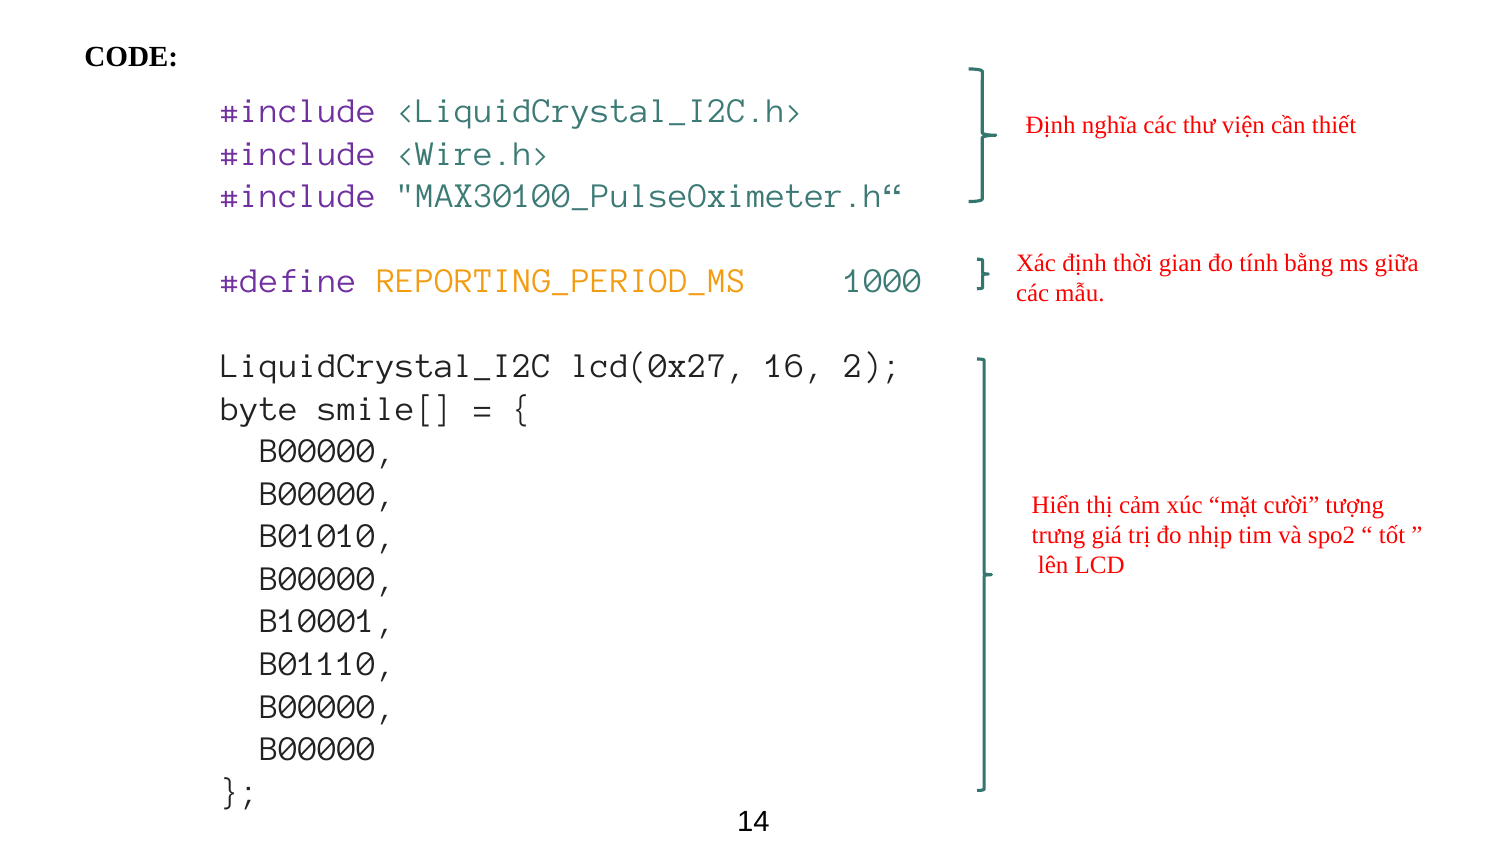

CODE:

#include <LiquidCrystal_I2C.h>
#include <Wire.h>
#include "MAX30100_PulseOximeter.h“
#define REPORTING_PERIOD_MS     1000
LiquidCrystal_I2C lcd(0x27, 16, 2);
byte smile[] = {
  B00000,
  B00000,
  B01010,
  B00000,
  B10001,
  B01110,
  B00000,
  B00000
};
Định nghĩa các thư viện cần thiết
Xác định thời gian đo tính bằng ms giữa các mẫu.

Hiển thị cảm xúc “mặt cười” tượng trưng giá trị đo nhịp tim và spo2 “ tốt ”  lên LCD
14